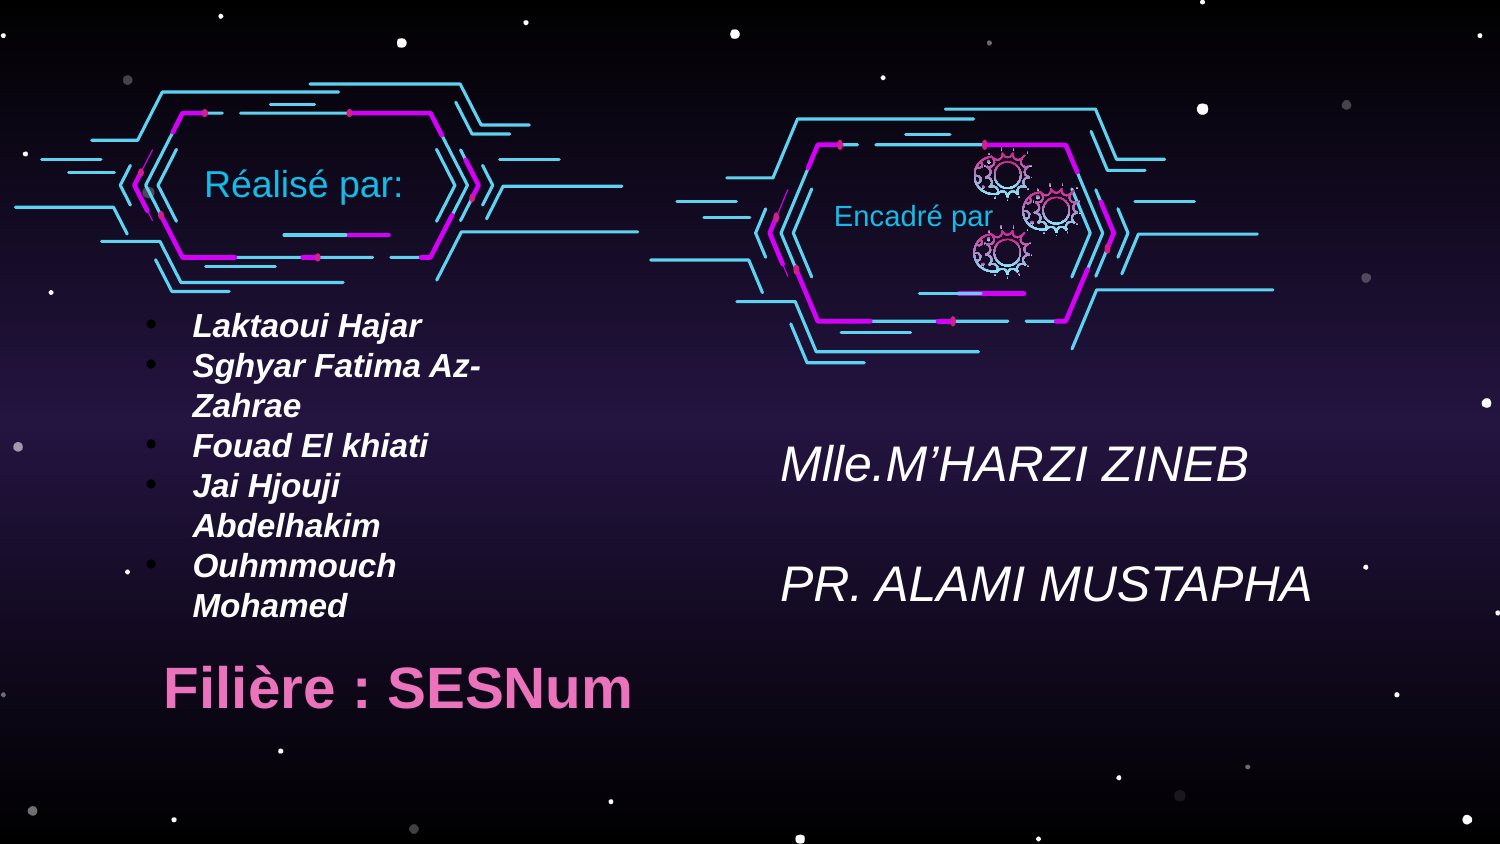

Réalisé par:

Encadré par

Laktaoui Hajar
Sghyar Fatima Az-Zahrae
Fouad El khiati
Jai Hjouji Abdelhakim
Ouhmmouch Mohamed

Mlle.M’HARZI ZINEB

PR. ALAMI MUSTAPHA
 Filière : SESNum